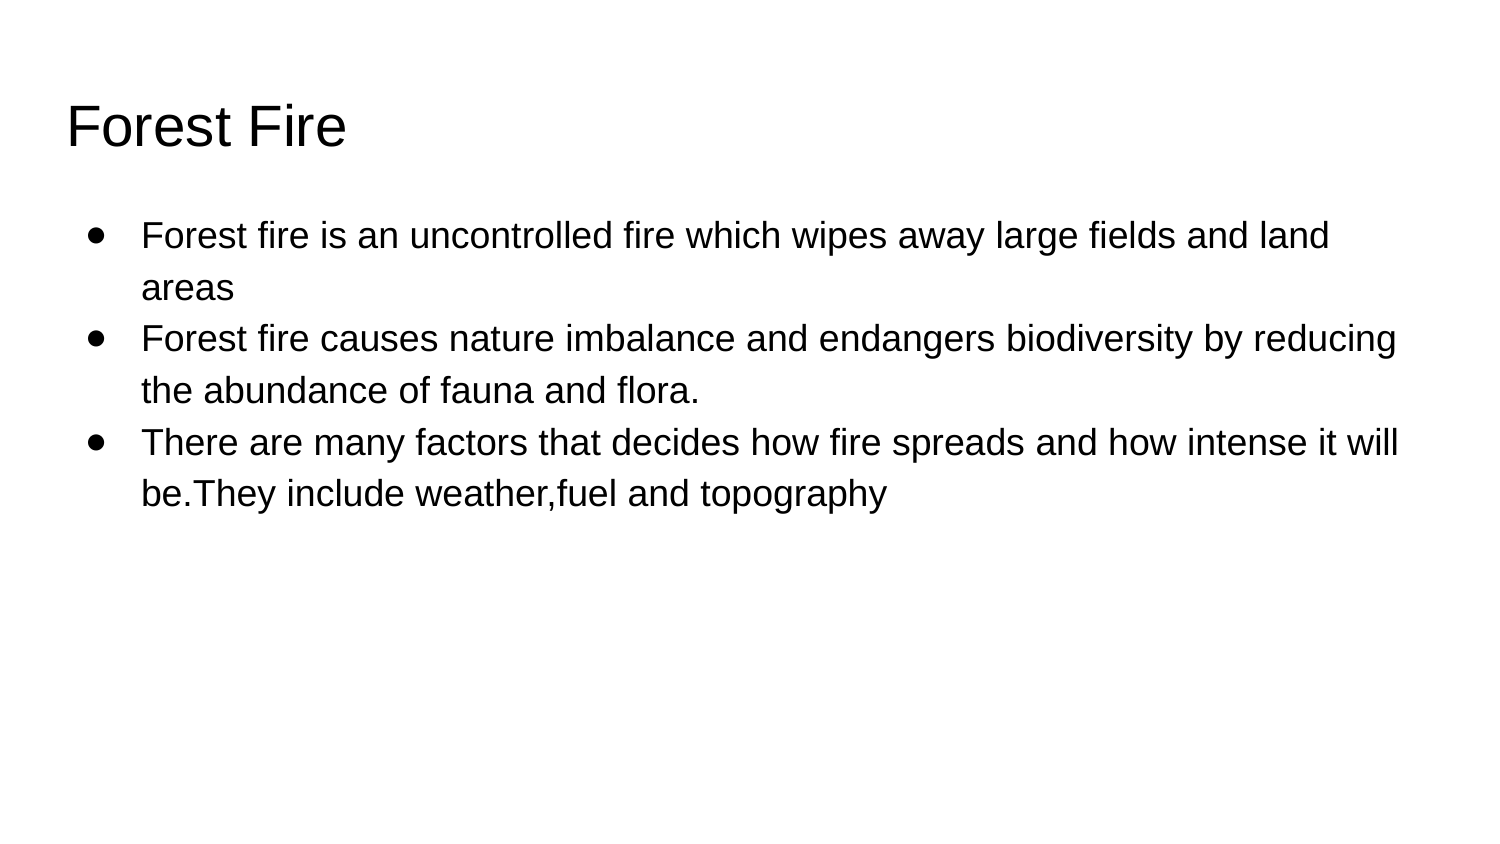

# Forest Fire
Forest fire is an uncontrolled fire which wipes away large fields and land areas
Forest fire causes nature imbalance and endangers biodiversity by reducing the abundance of fauna and flora.
There are many factors that decides how fire spreads and how intense it will be.They include weather,fuel and topography